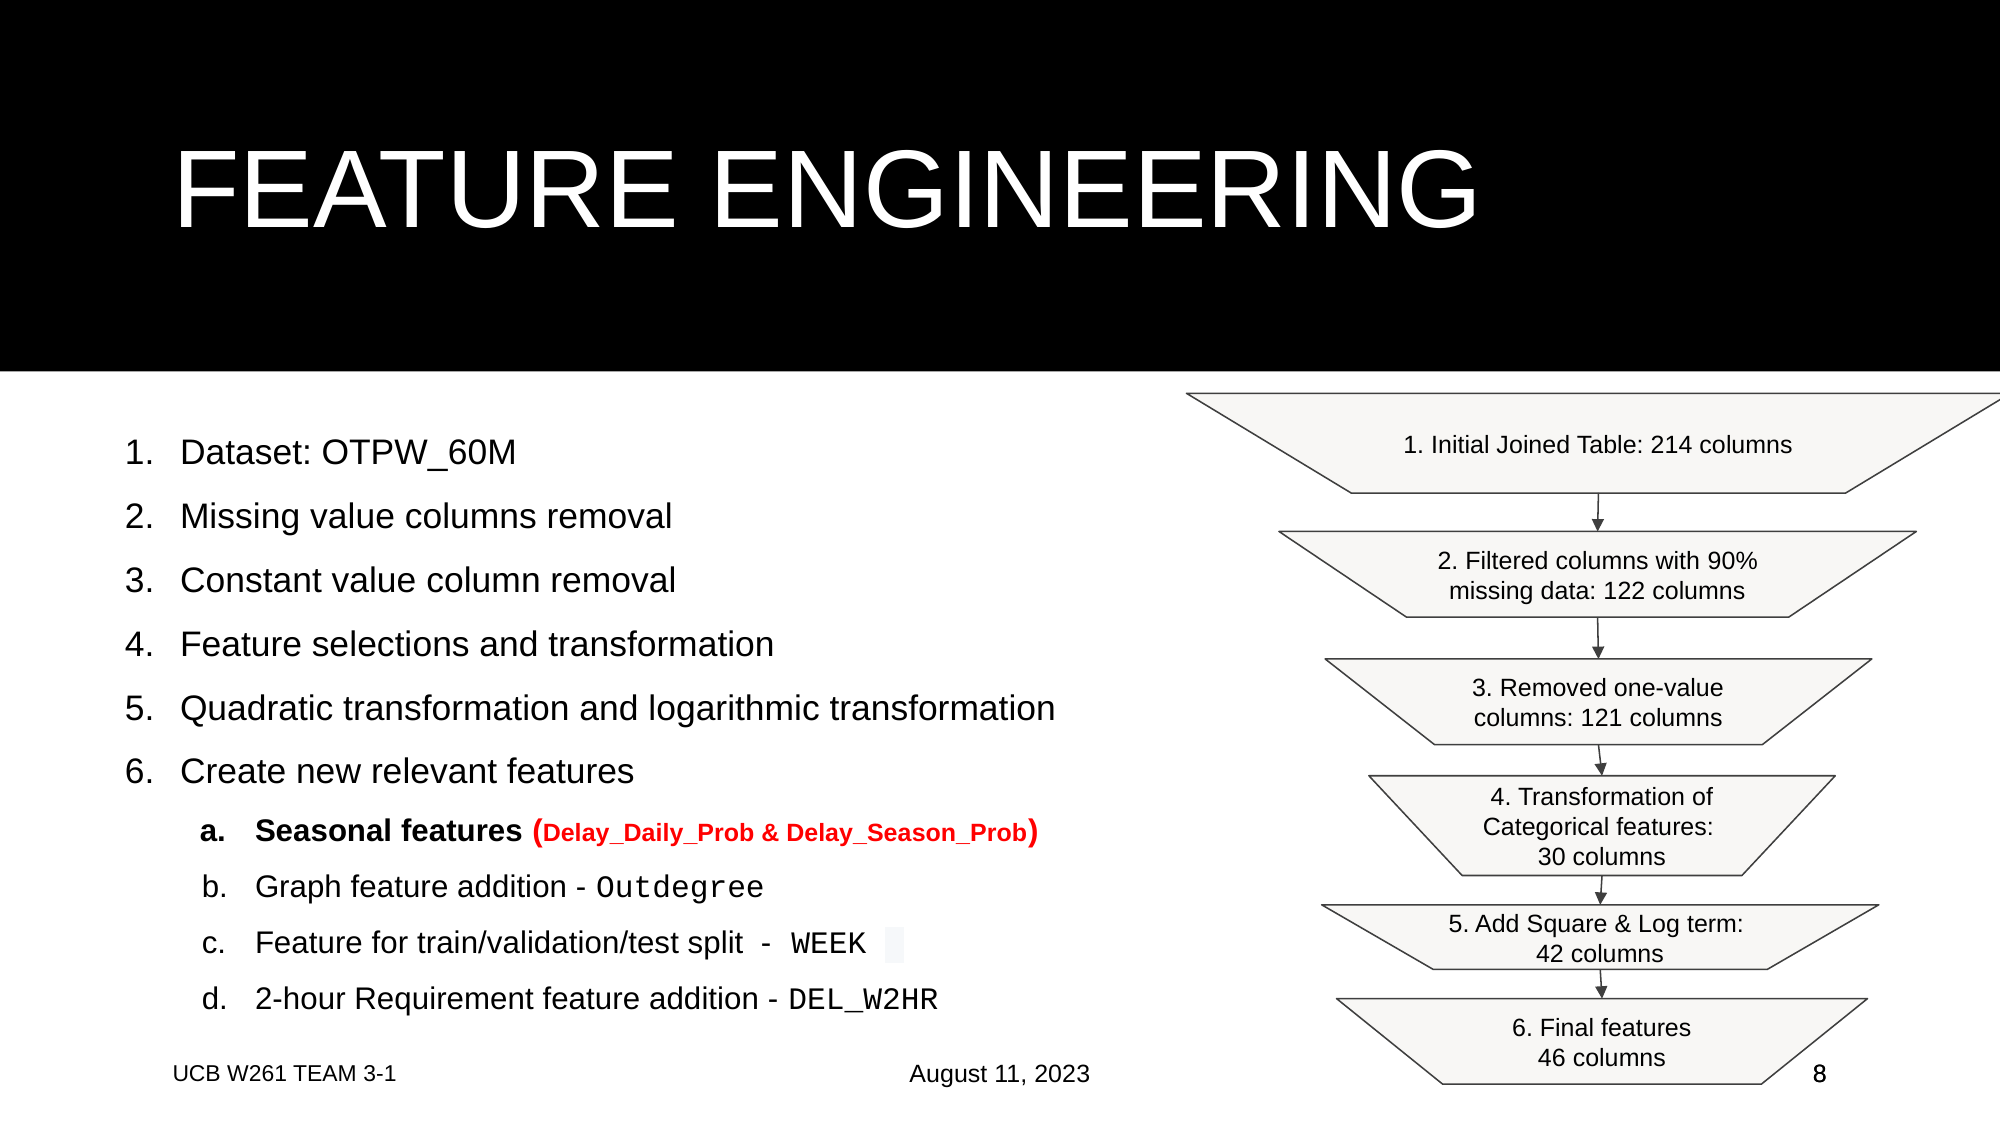

# FEATURE ENGINEERING
1. Initial Joined Table: 214 columns
Dataset: OTPW_60M
Missing value columns removal
Constant value column removal
Feature selections and transformation
Quadratic transformation and logarithmic transformation
Create new relevant features
Seasonal features (Delay_Daily_Prob & Delay_Season_Prob)
Graph feature addition - Outdegree
Feature for train/validation/test split  - WEEK
2-hour Requirement feature addition - DEL_W2HR

2. Filtered columns with 90% missing data: 122 columns
3. Removed one-value columns: 121 columns
4. Transformation of Categorical features:
30 columns
5. Add Square & Log term:
42 columns
6. Final features
46 columns
UCB W261 TEAM 3-1
August 11, 2023
8
8